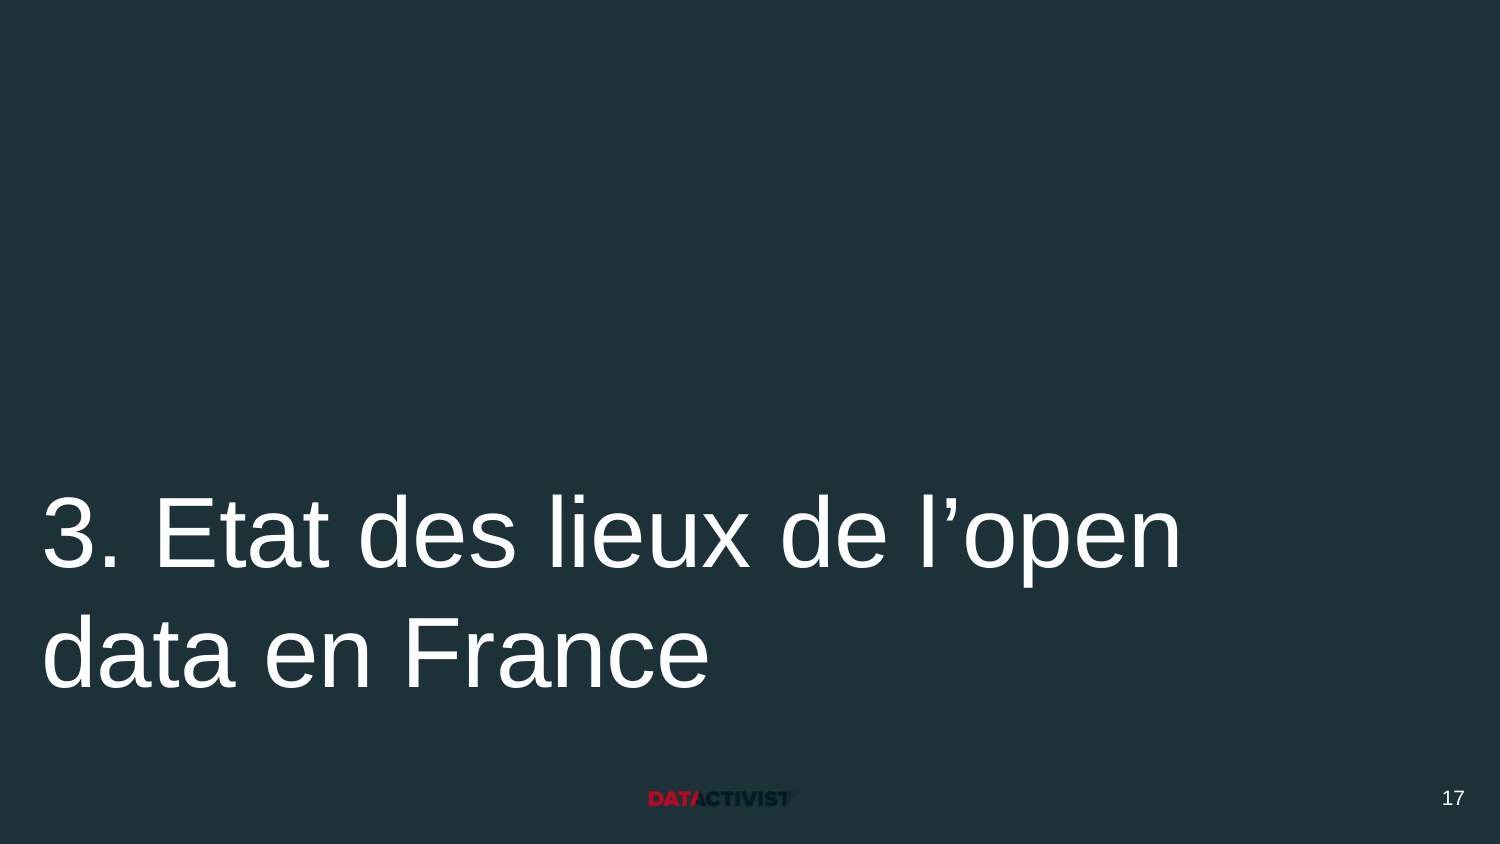

# 3. Etat des lieux de l’open data en France
17